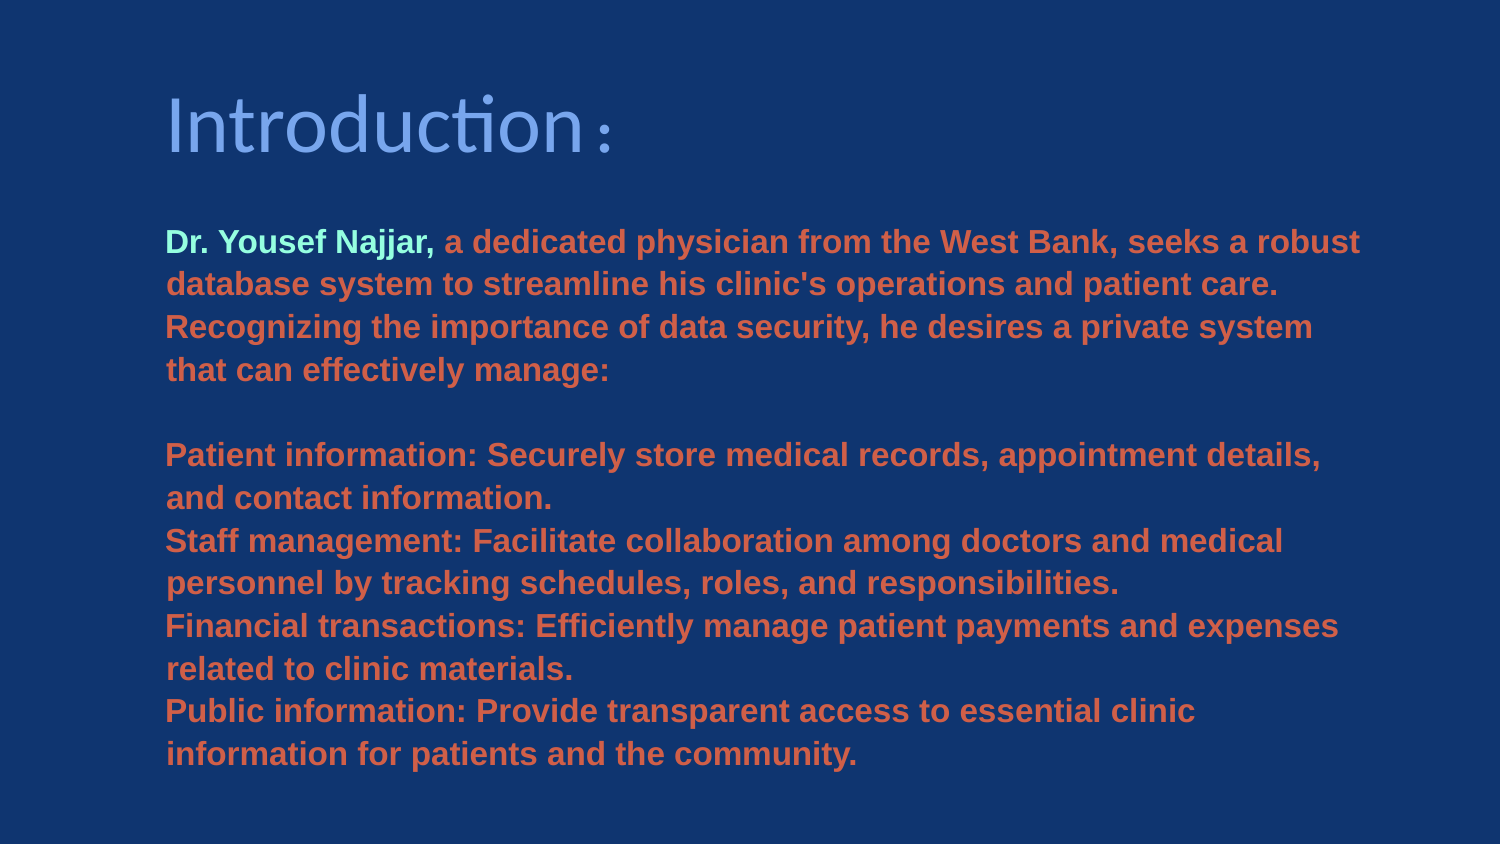

Introduction :

Dr. Yousef Najjar, a dedicated physician from the West Bank, seeks a robust database system to streamline his clinic's operations and patient care.
Recognizing the importance of data security, he desires a private system that can effectively manage:

Patient information: Securely store medical records, appointment details, and contact information.
Staff management: Facilitate collaboration among doctors and medical personnel by tracking schedules, roles, and responsibilities.
Financial transactions: Efficiently manage patient payments and expenses related to clinic materials.
Public information: Provide transparent access to essential clinic information for patients and the community.